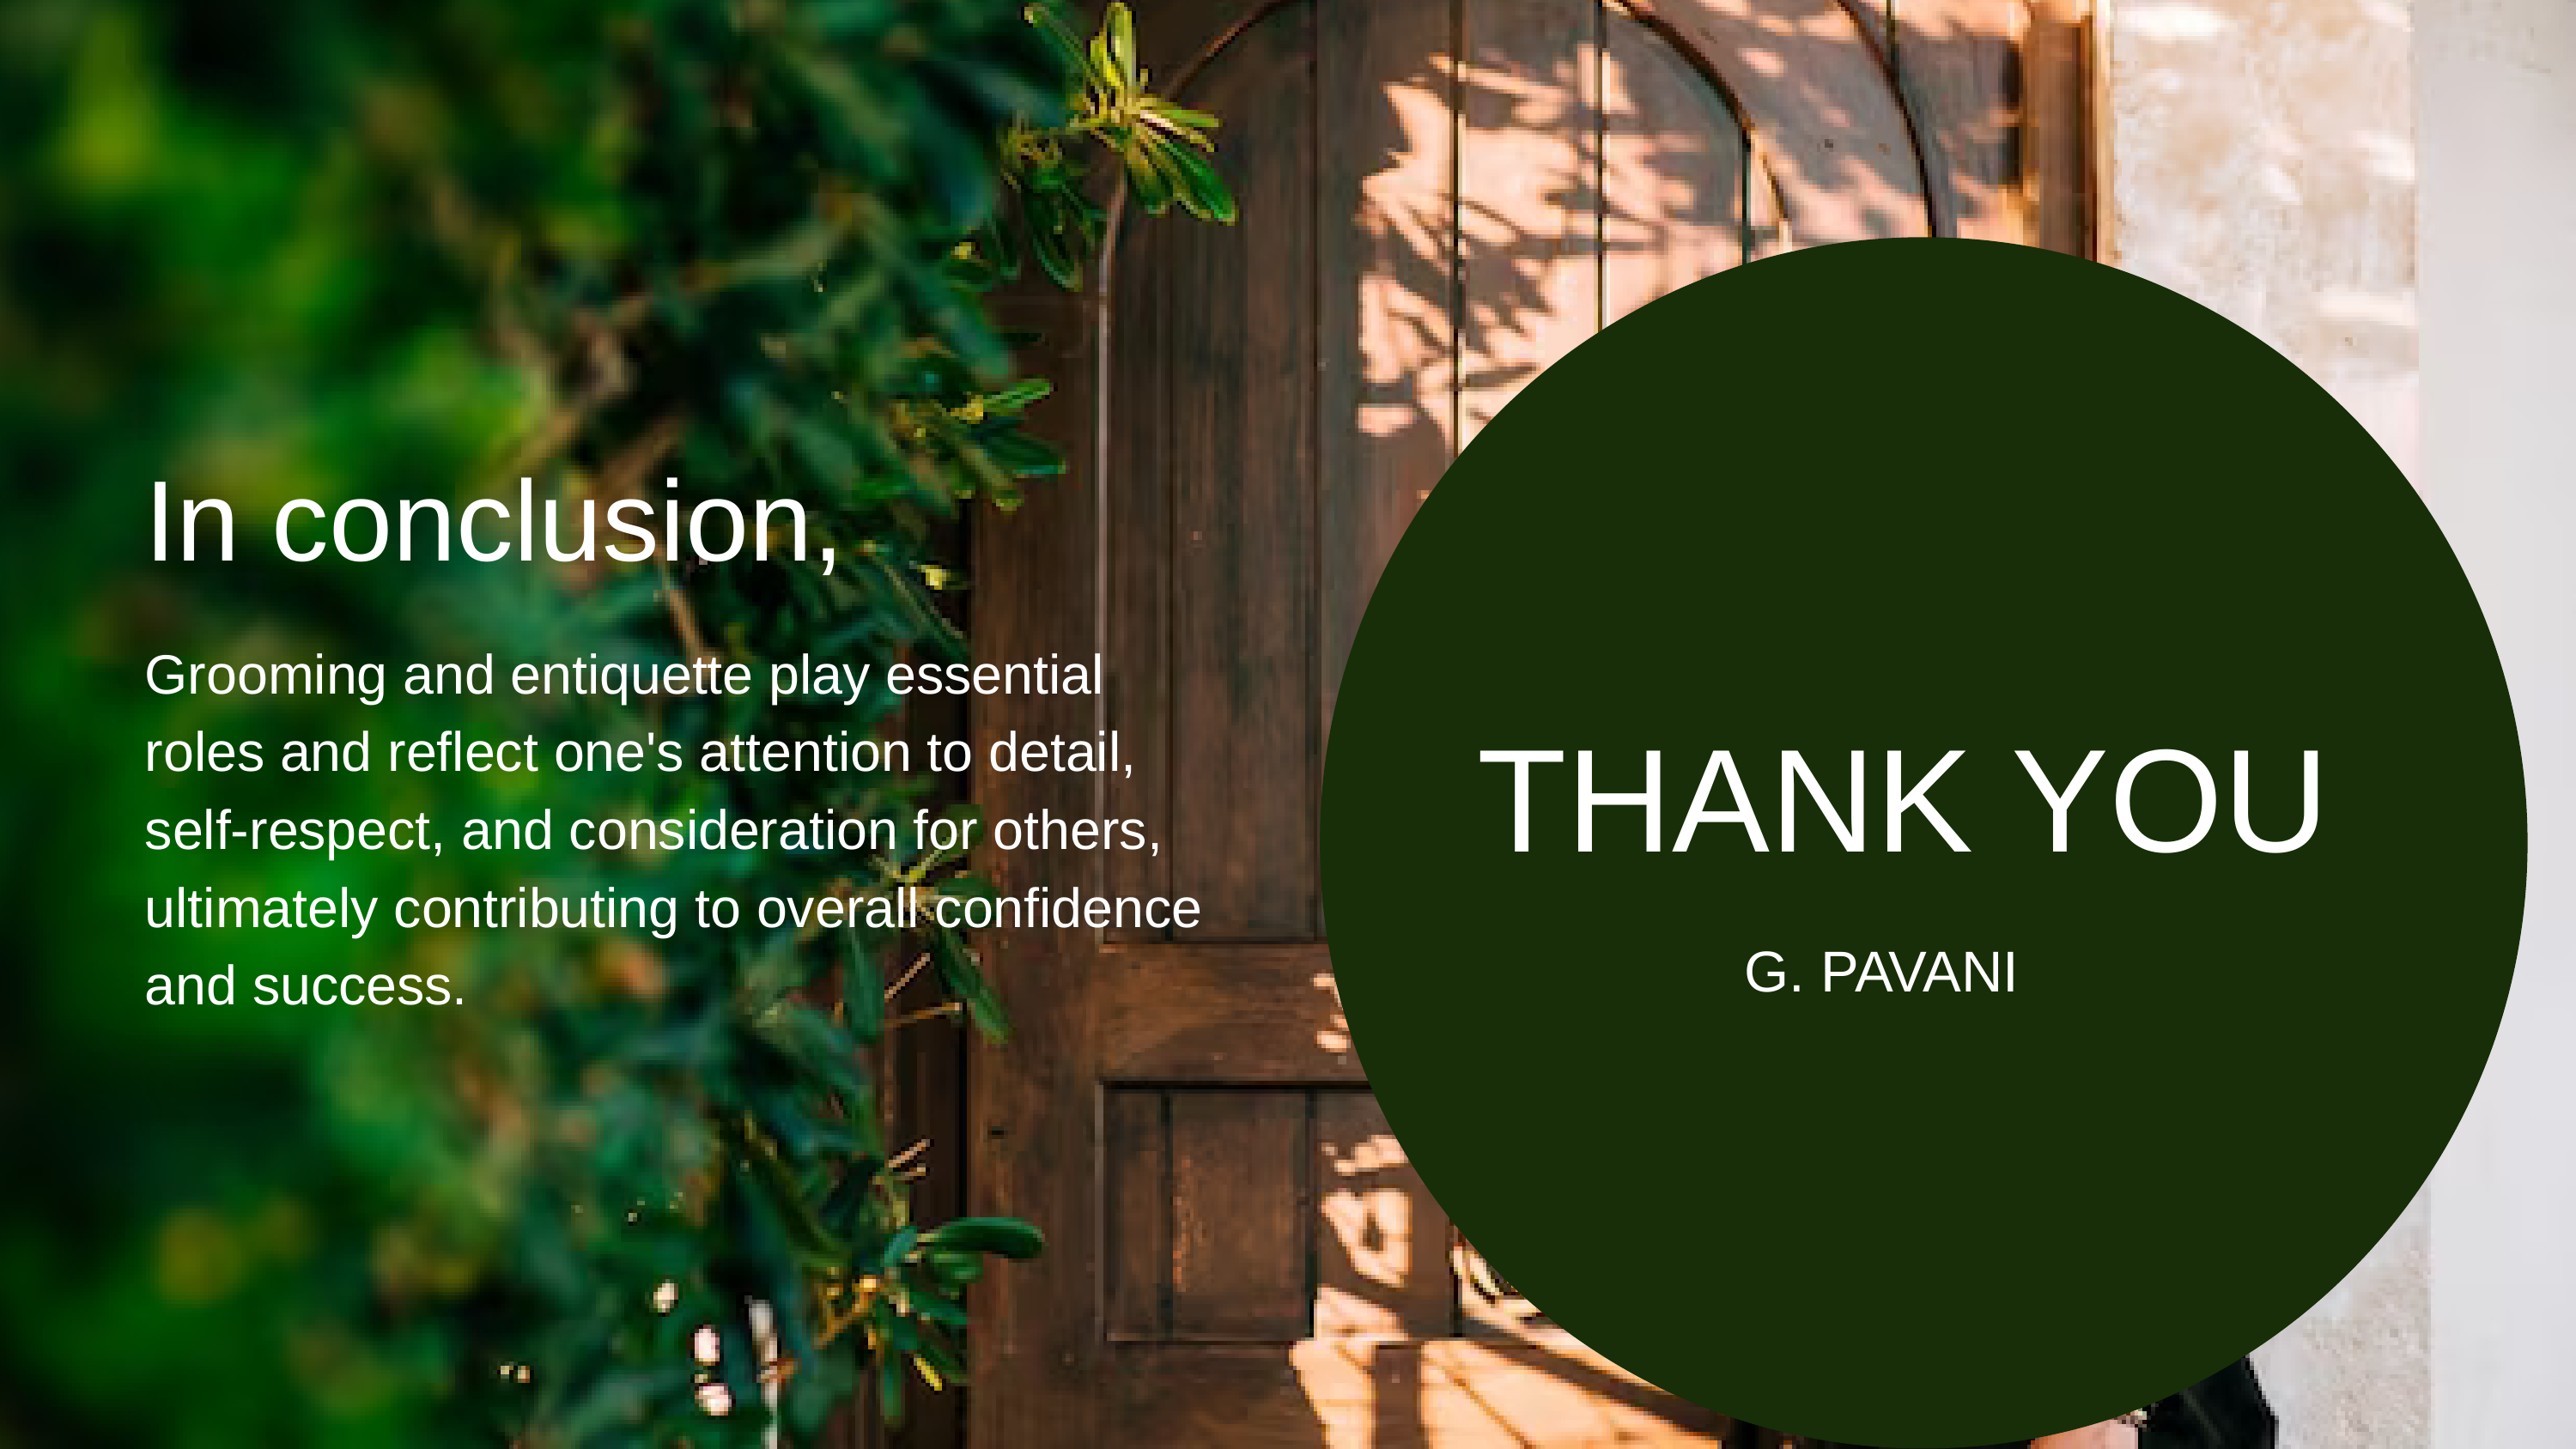

In conclusion,
Grooming and entiquette play essential roles and reflect one's attention to detail, self-respect, and consideration for others, ultimately contributing to overall confidence and success.
THANK YOU
G. PAVANI